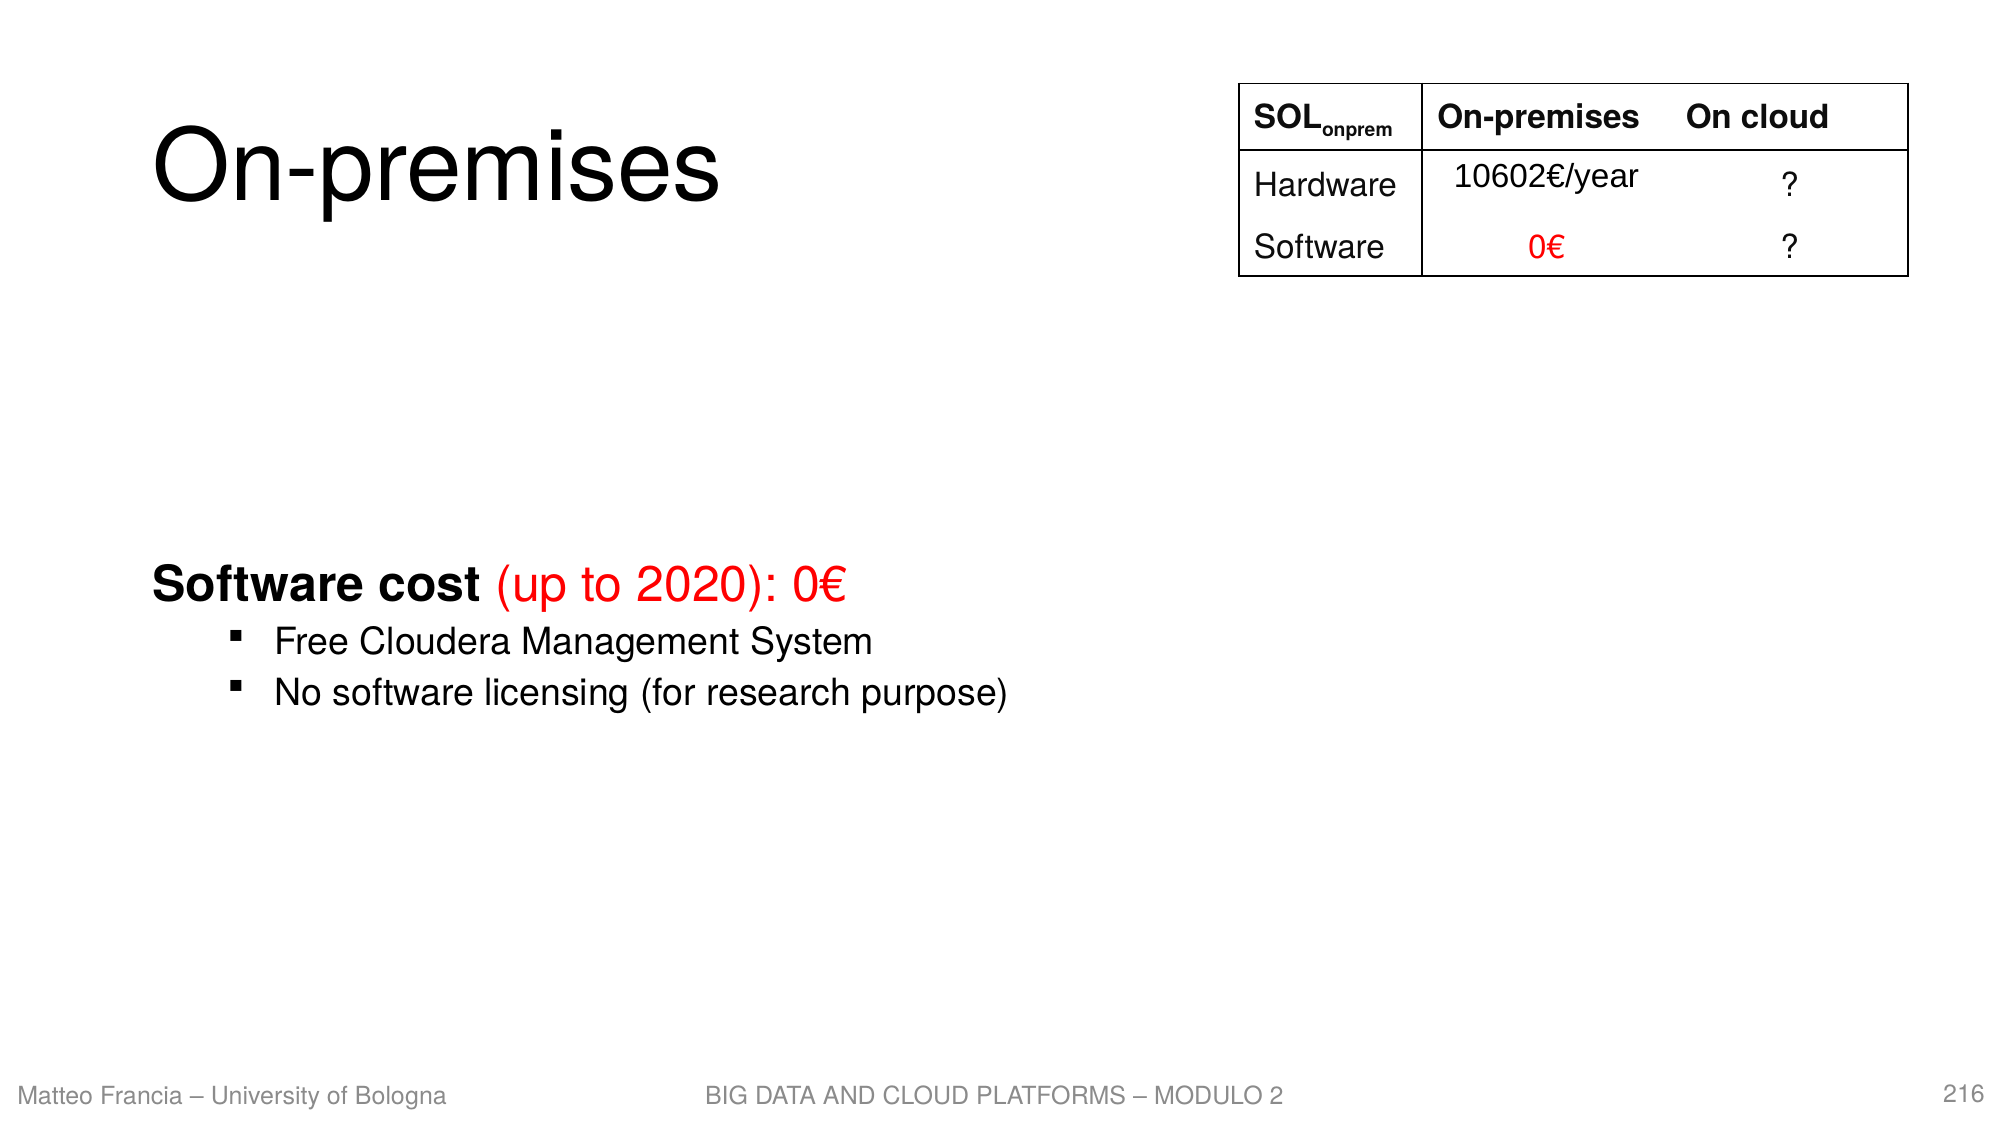

# On-premises
| SOLonprem | On-premises | On cloud |
| --- | --- | --- |
| Hardware | 10602€/year | ? |
| Software | 0€ | ? |
Software cost (up to 2020): 0€
Free Cloudera Management System
No software licensing (for research purpose)
216
Matteo Francia – University of Bologna